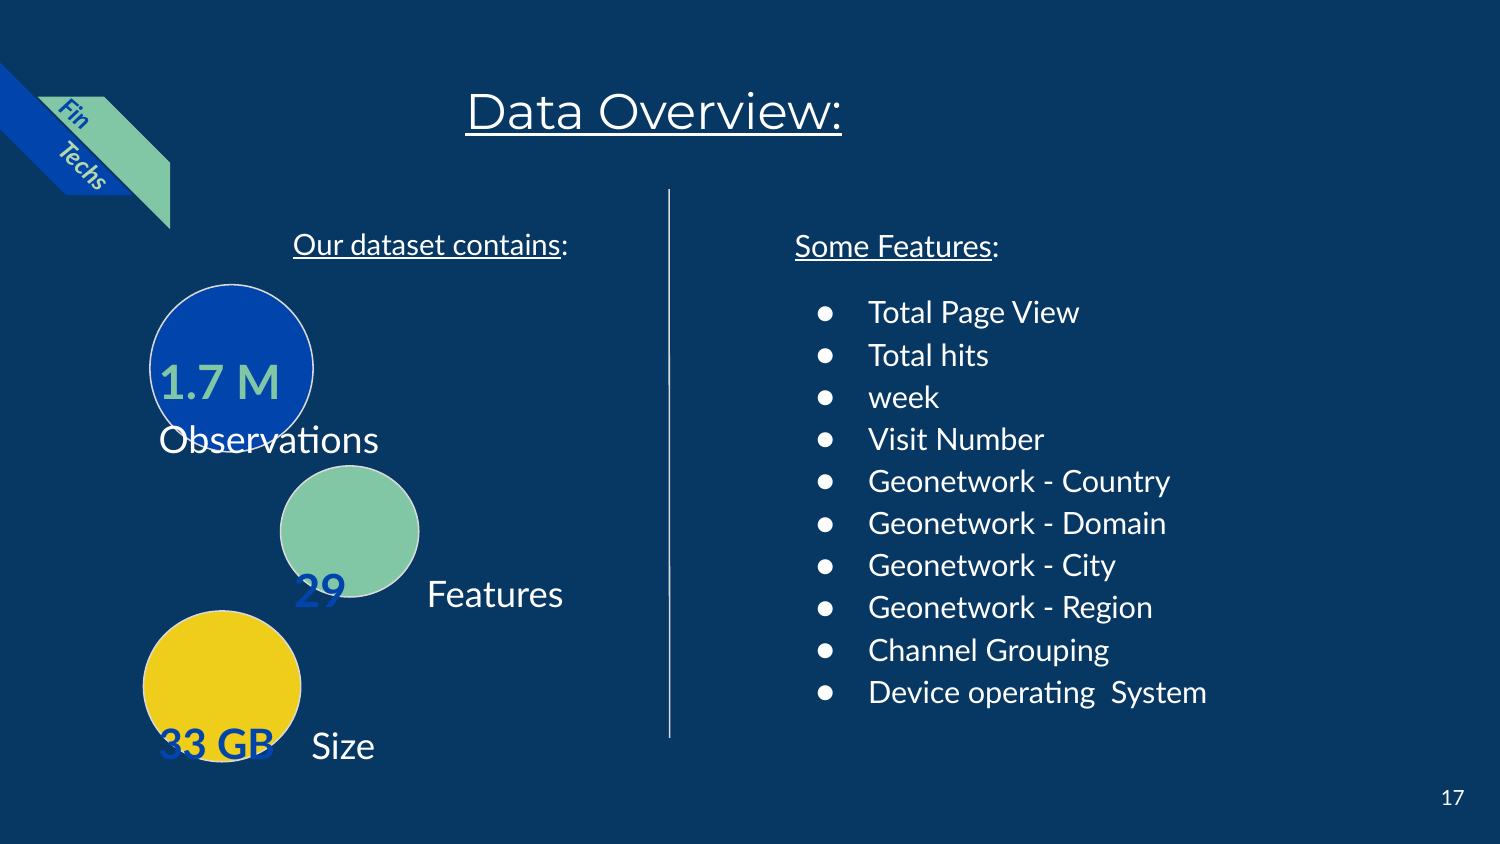

# Data Overview:
Fin
Techs
Our dataset contains:

1.7 M 	   Observations

 		 29           Features

33 GB     Size

Some Features:
Total Page View
Total hits
week
Visit Number
Geonetwork - Country
Geonetwork - Domain
Geonetwork - City
Geonetwork - Region
Channel Grouping
Device operating  System

17